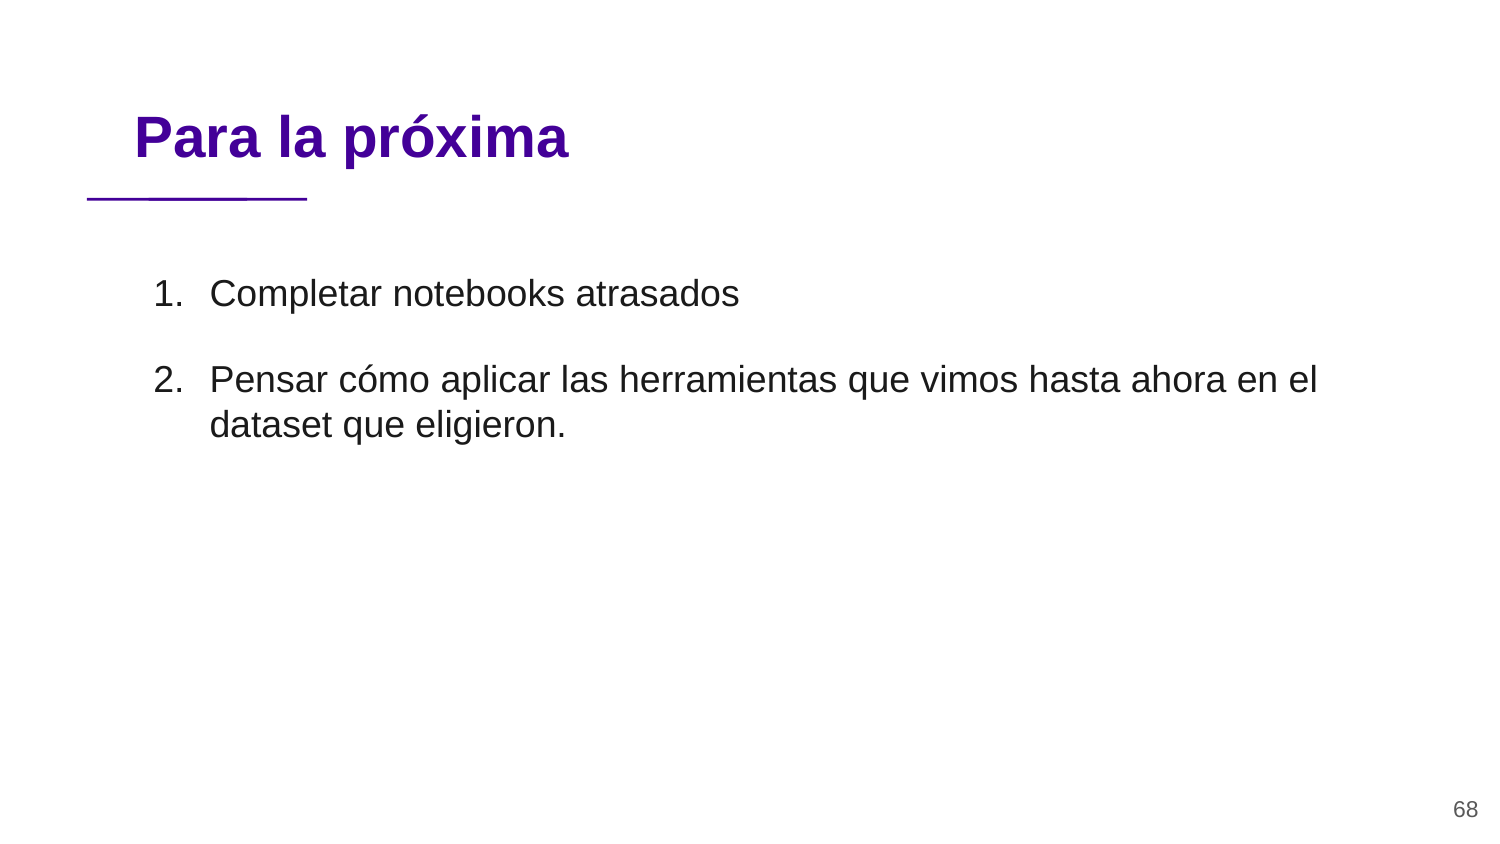

# Para la próxima
Completar notebooks atrasados
Pensar cómo aplicar las herramientas que vimos hasta ahora en el dataset que eligieron.

68